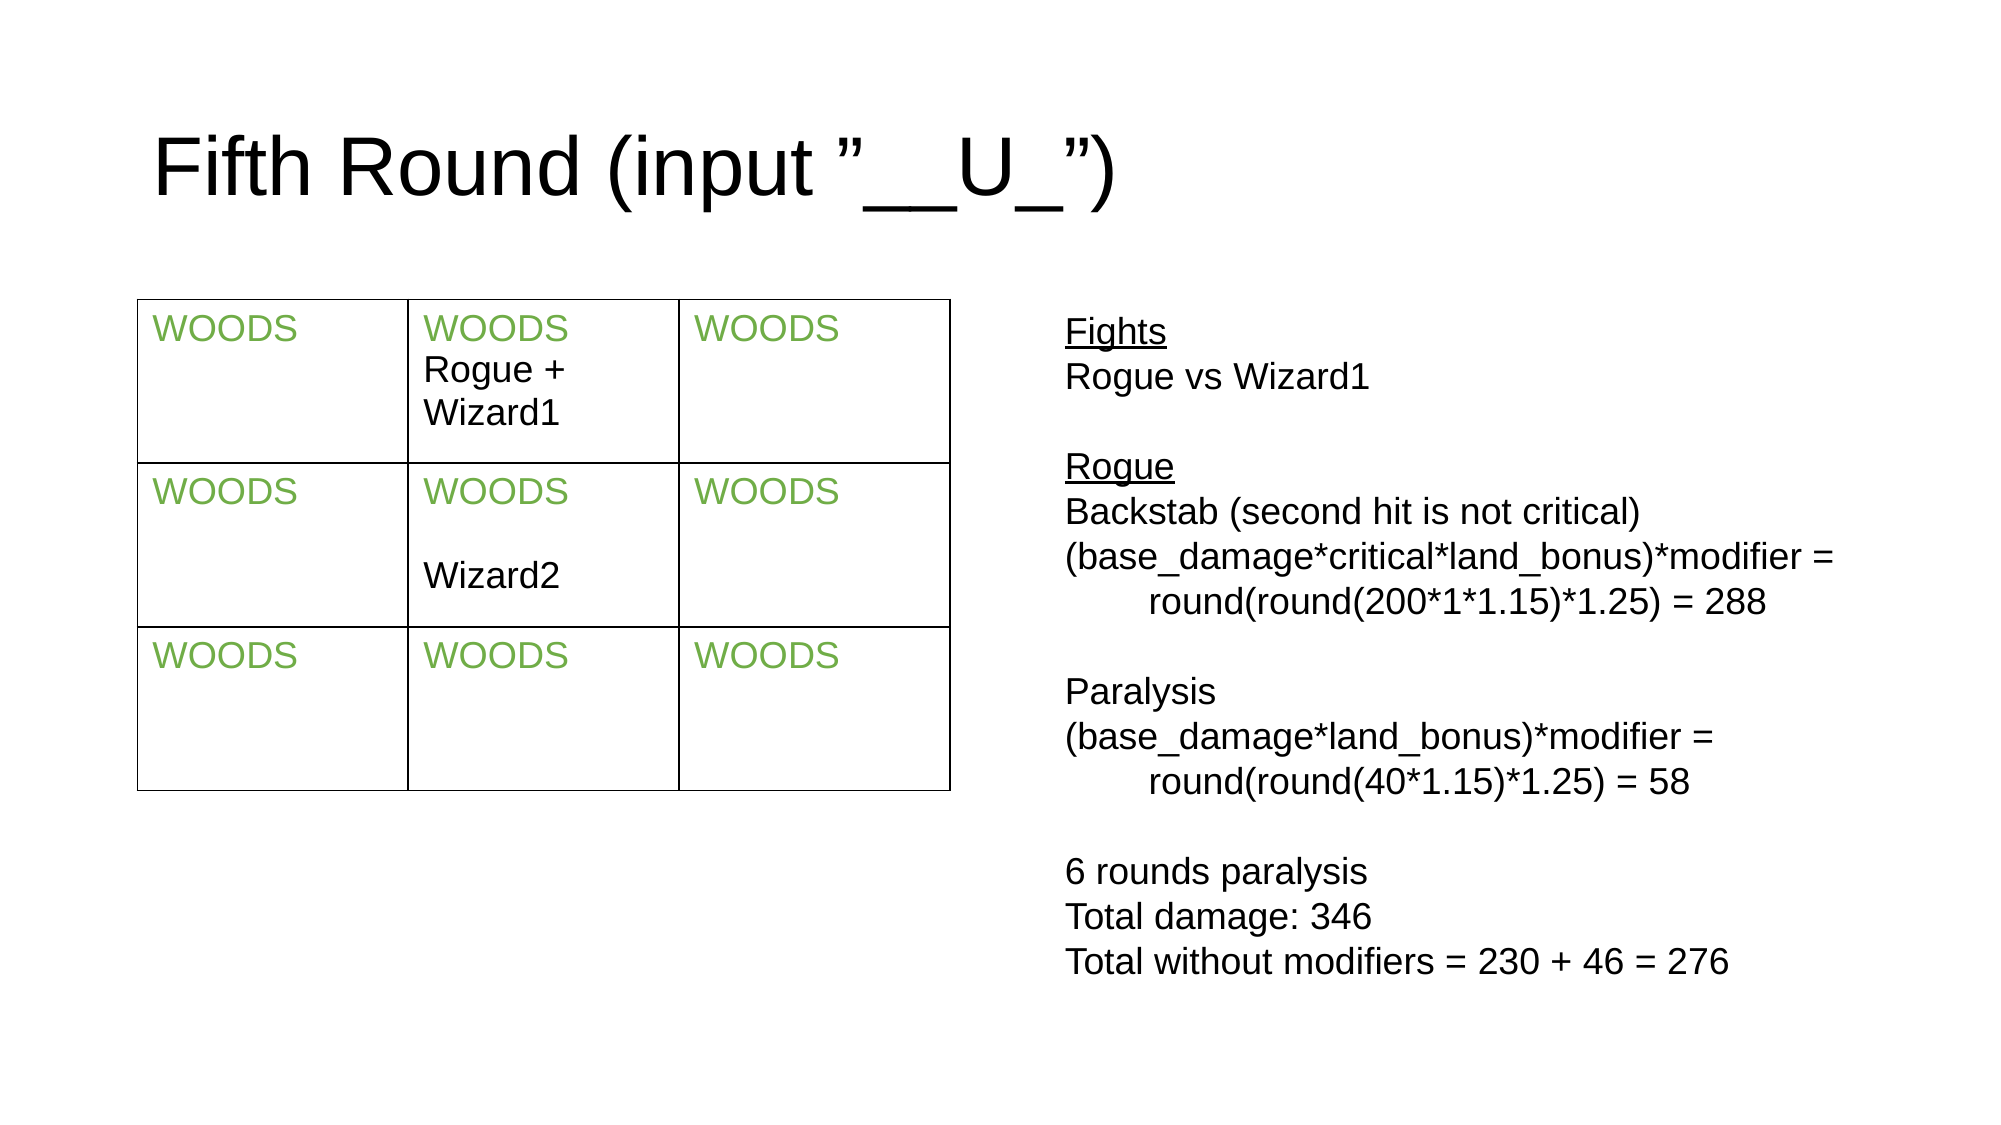

# Fifth Round (input ”__U_”)
| WOODS | WOODS Rogue + Wizard1 | WOODS |
| --- | --- | --- |
| WOODS | WOODS Wizard2 | WOODS |
| WOODS | WOODS | WOODS |
Fights
Rogue vs Wizard1

Rogue
Backstab (second hit is not critical)
(base_damage*critical*land_bonus)*modifier =
        round(round(200*1*1.15)*1.25) = 288

Paralysis
(base_damage*land_bonus)*modifier =
        round(round(40*1.15)*1.25) = 58

6 rounds paralysis
Total damage: 346
Total without modifiers = 230 + 46 = 276